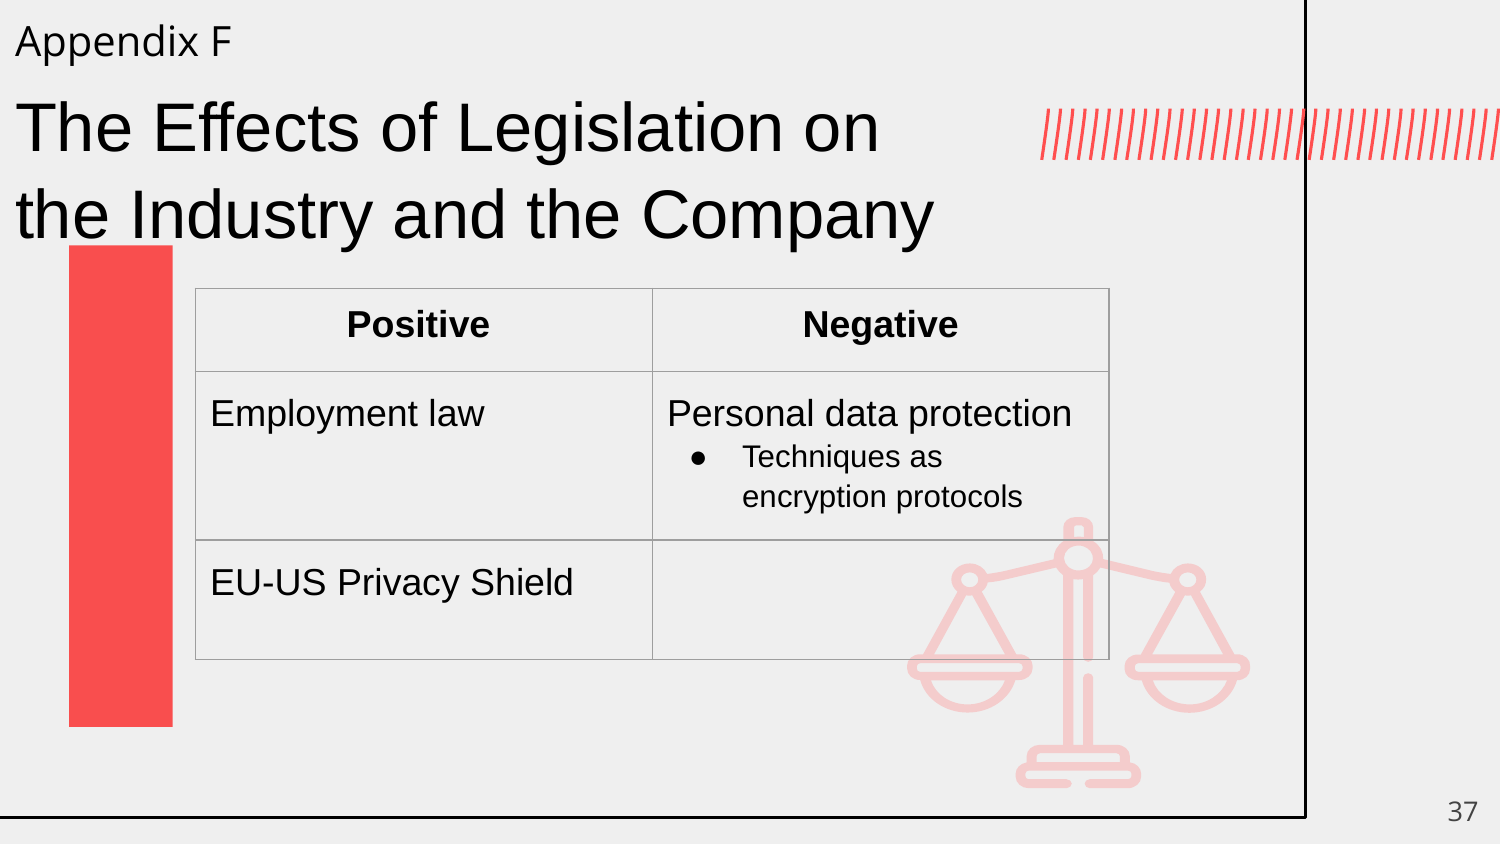

Appendix F
# The Effects of Legislation on
the Industry and the Company

| Positive | Negative |
| --- | --- |
| Employment law | Personal data protection Techniques as encryption protocols |
| EU-US Privacy Shield |  |

37